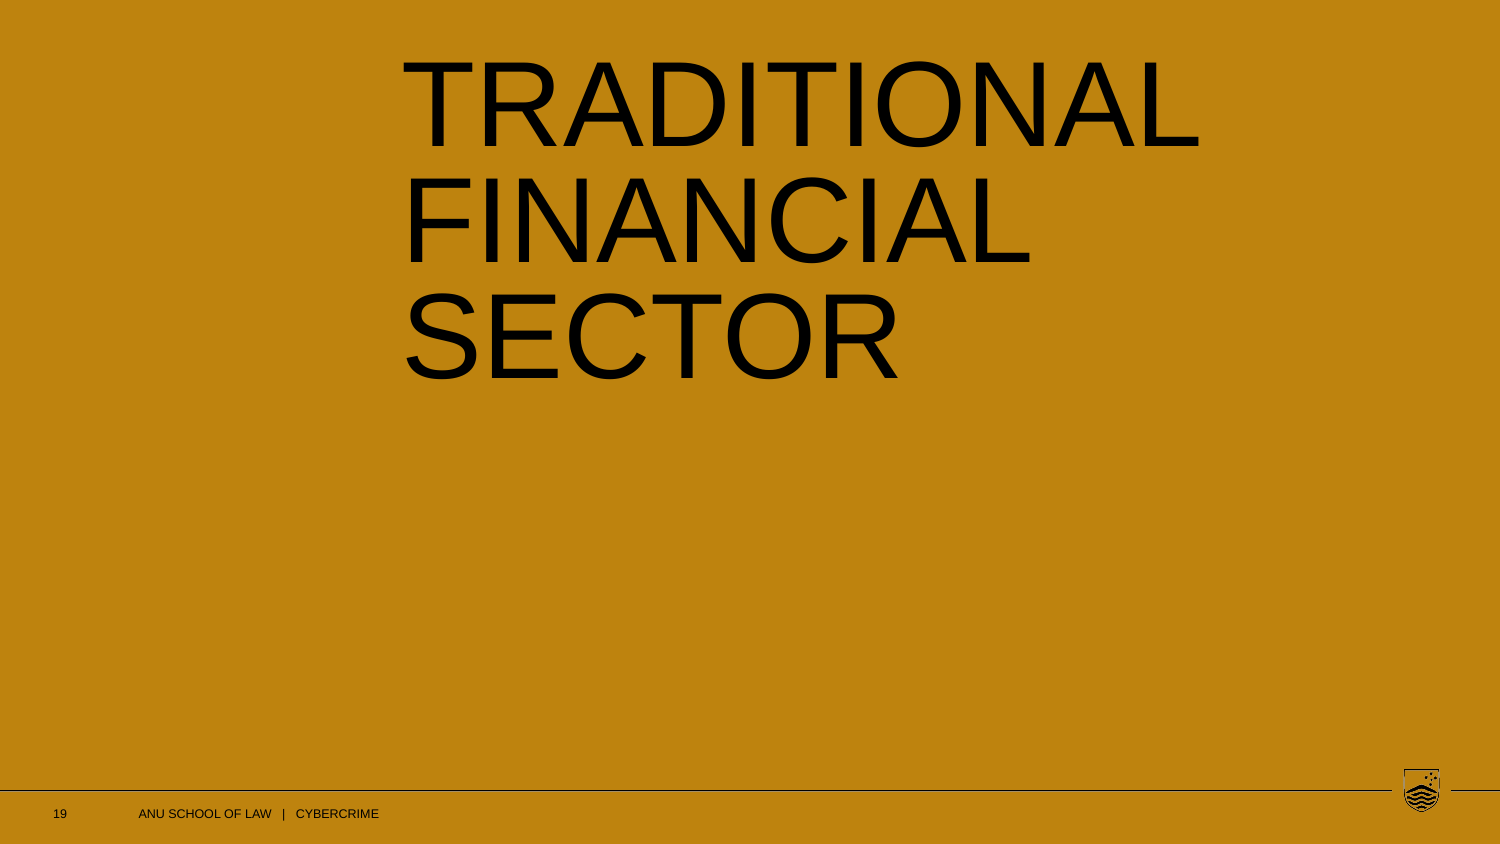

# Traditional financial sector
19
ANU SCHOOL OF LAW   |   CYBERCRIME